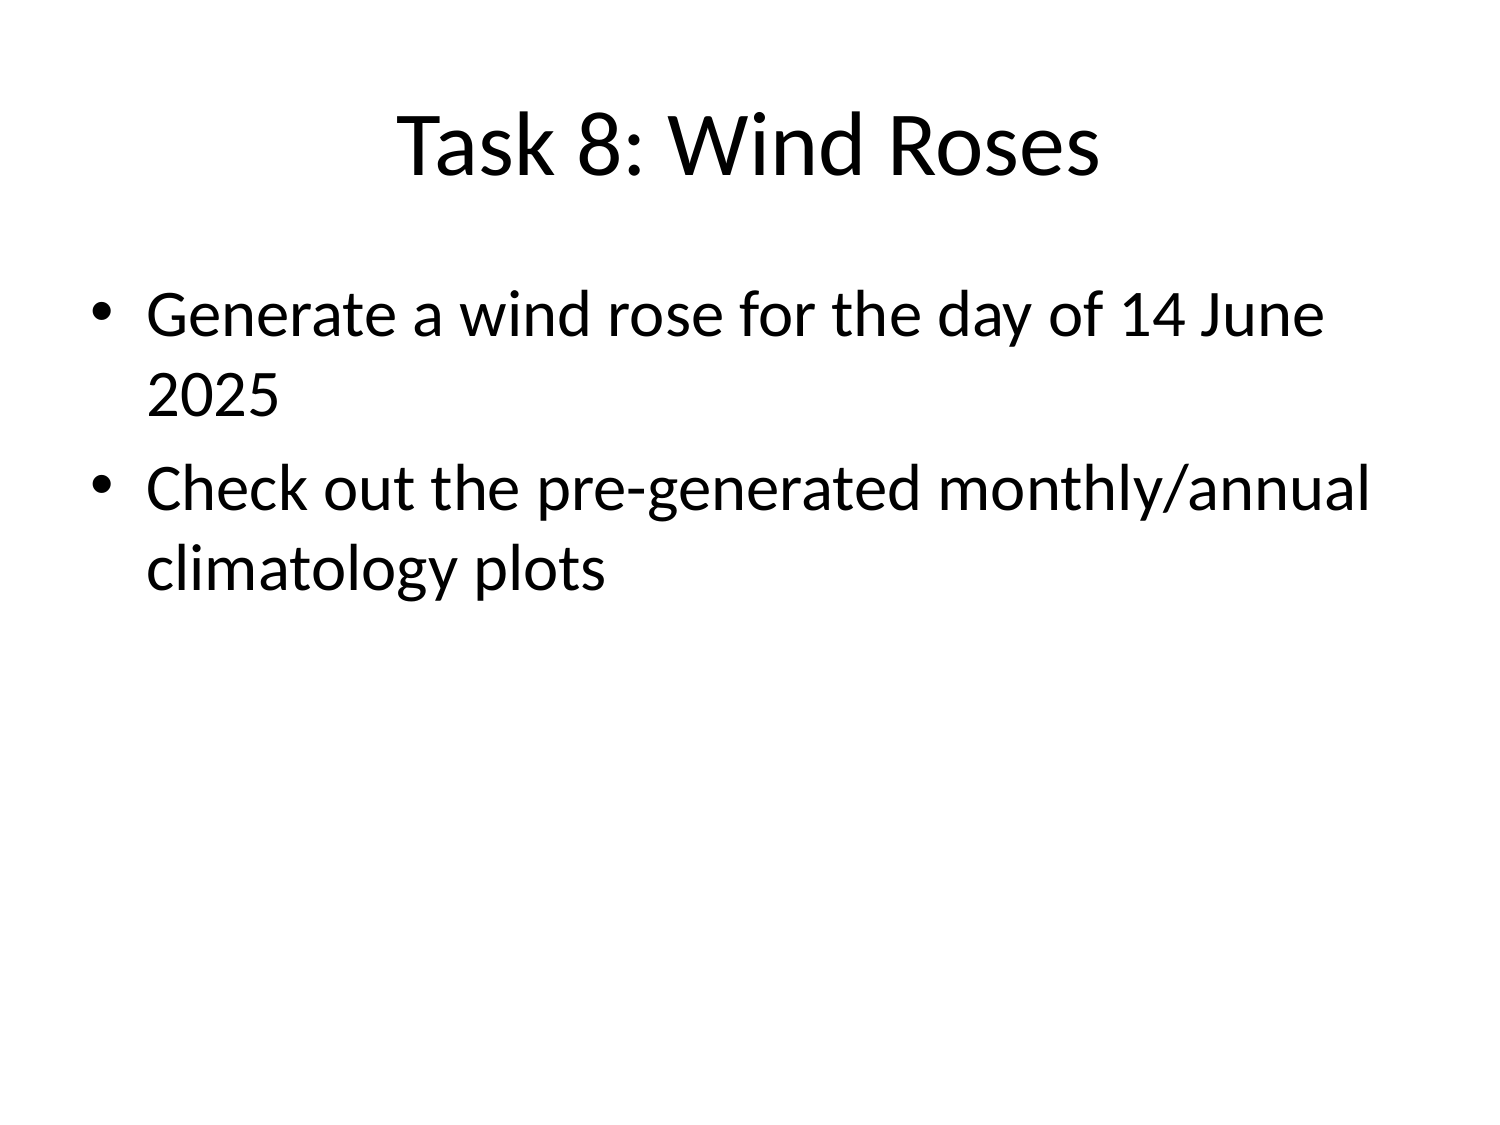

# Task 8: Wind Roses
Generate a wind rose for the day of 14 June 2025
Check out the pre-generated monthly/annual climatology plots